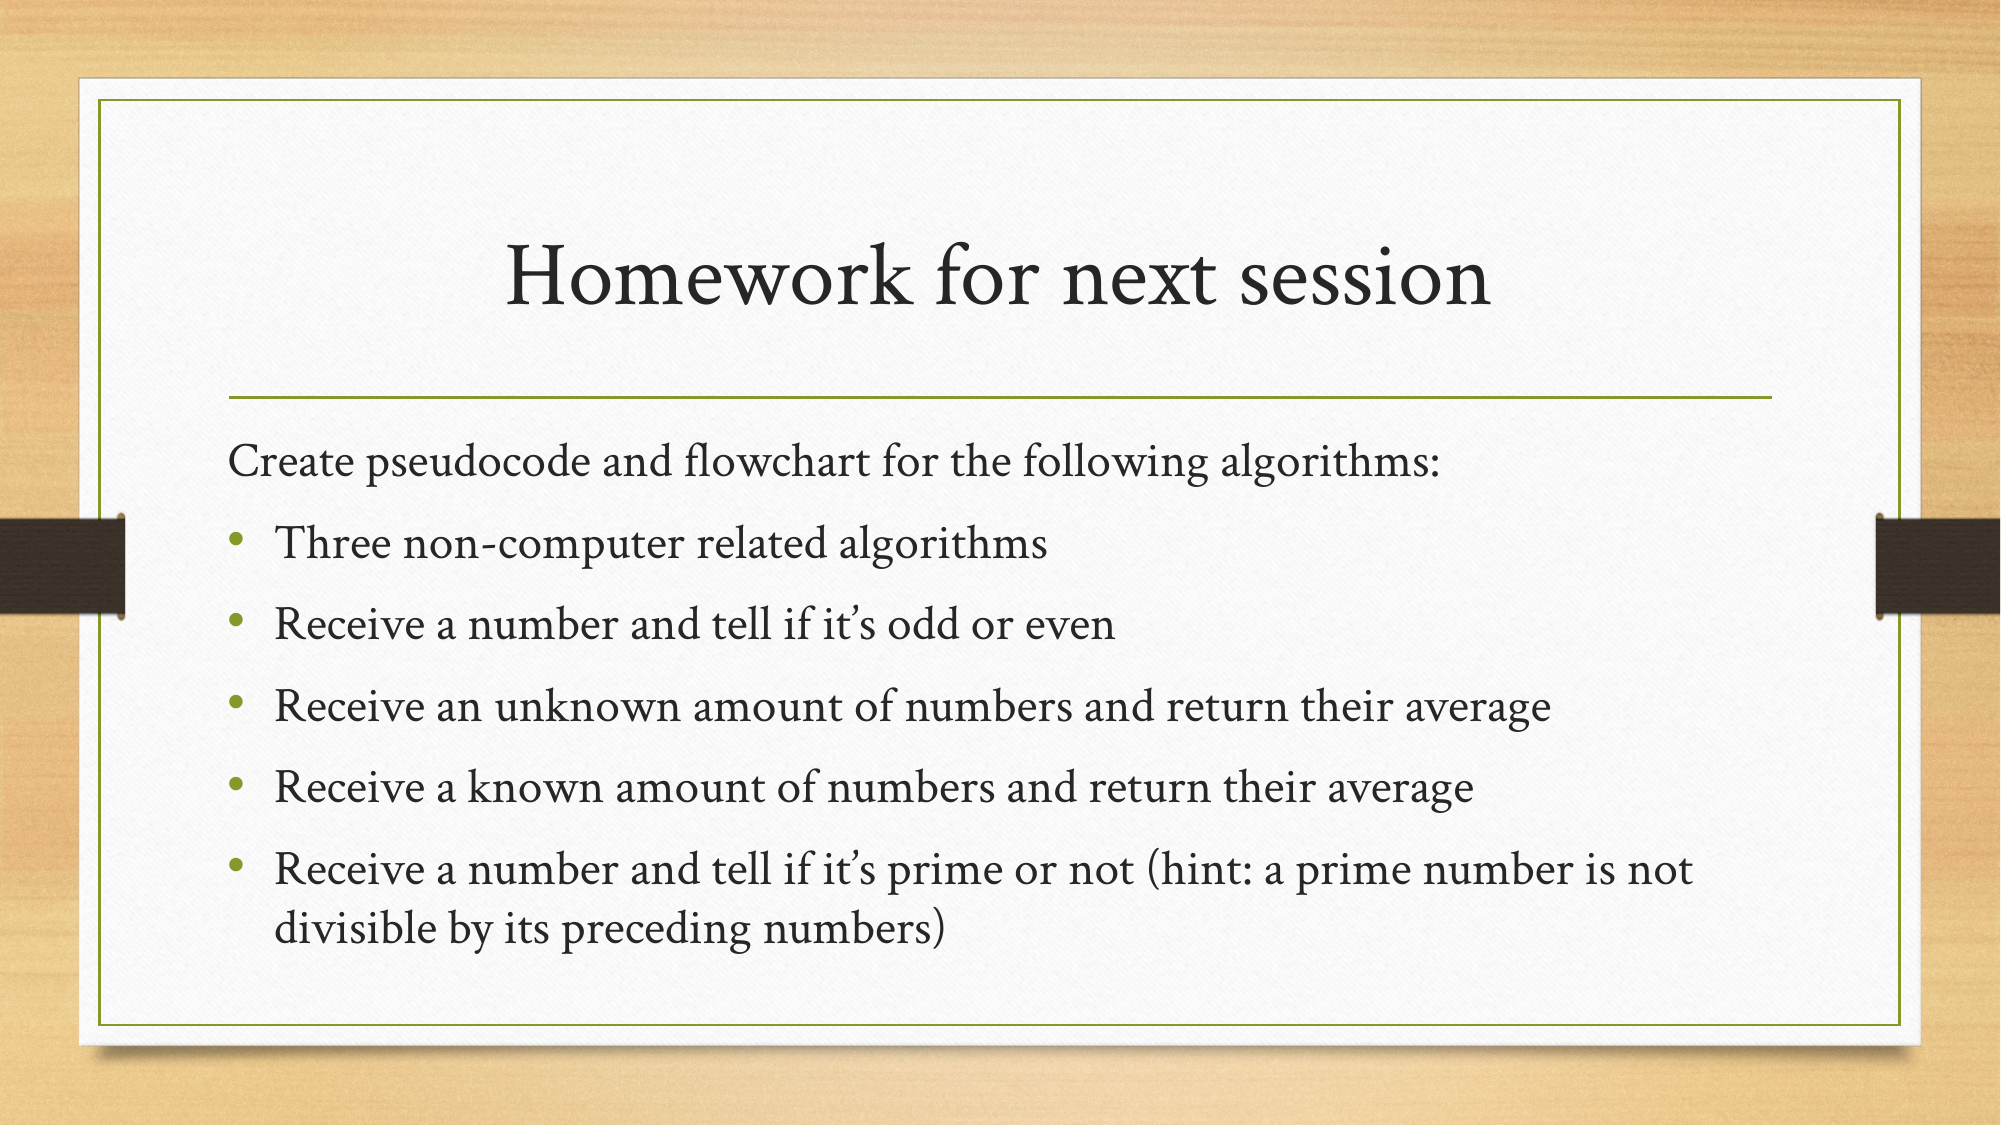

# Homework for next session
Create pseudocode and flowchart for the following algorithms:
Three non-computer related algorithms
Receive a number and tell if it’s odd or even
Receive an unknown amount of numbers and return their average
Receive a known amount of numbers and return their average
Receive a number and tell if it’s prime or not (hint: a prime number is not divisible by its preceding numbers)